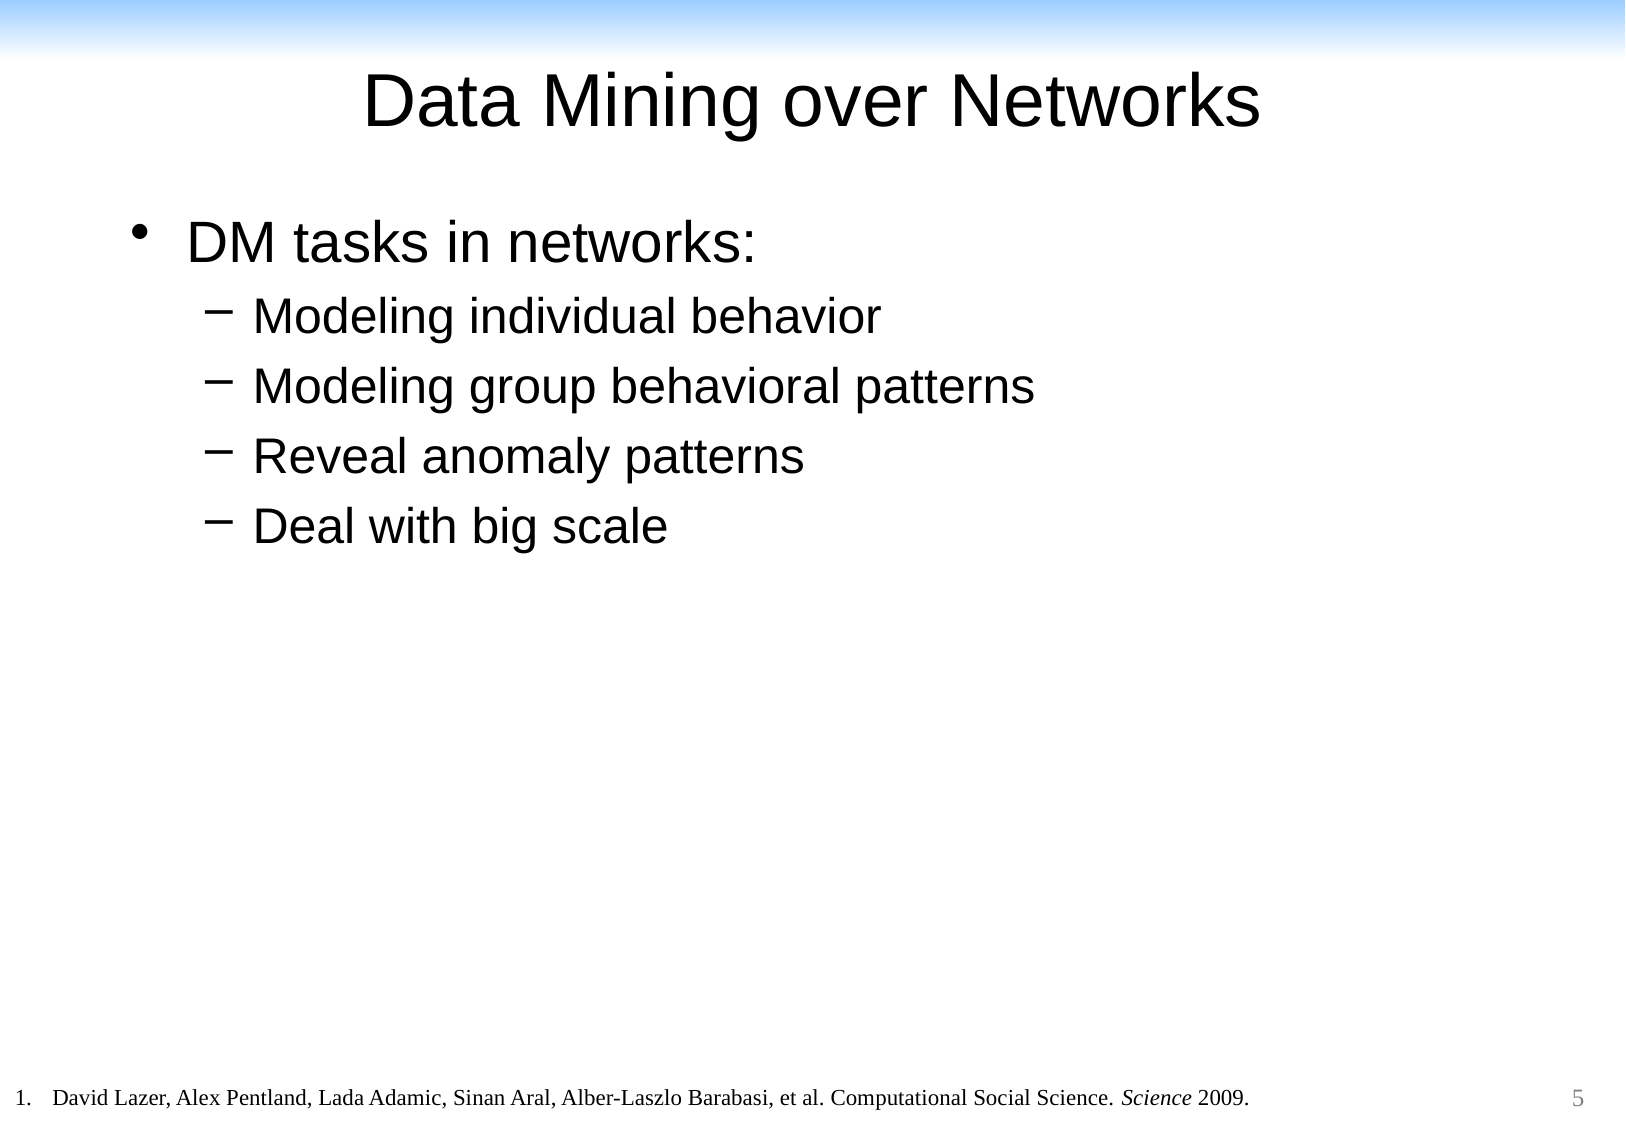

# Data Mining over Networks
DM tasks in networks:
Modeling individual behavior
Modeling group behavioral patterns
Reveal anomaly patterns
Deal with big scale

David Lazer, Alex Pentland, Lada Adamic, Sinan Aral, Alber-Laszlo Barabasi, et al. Computational Social Science. Science 2009.